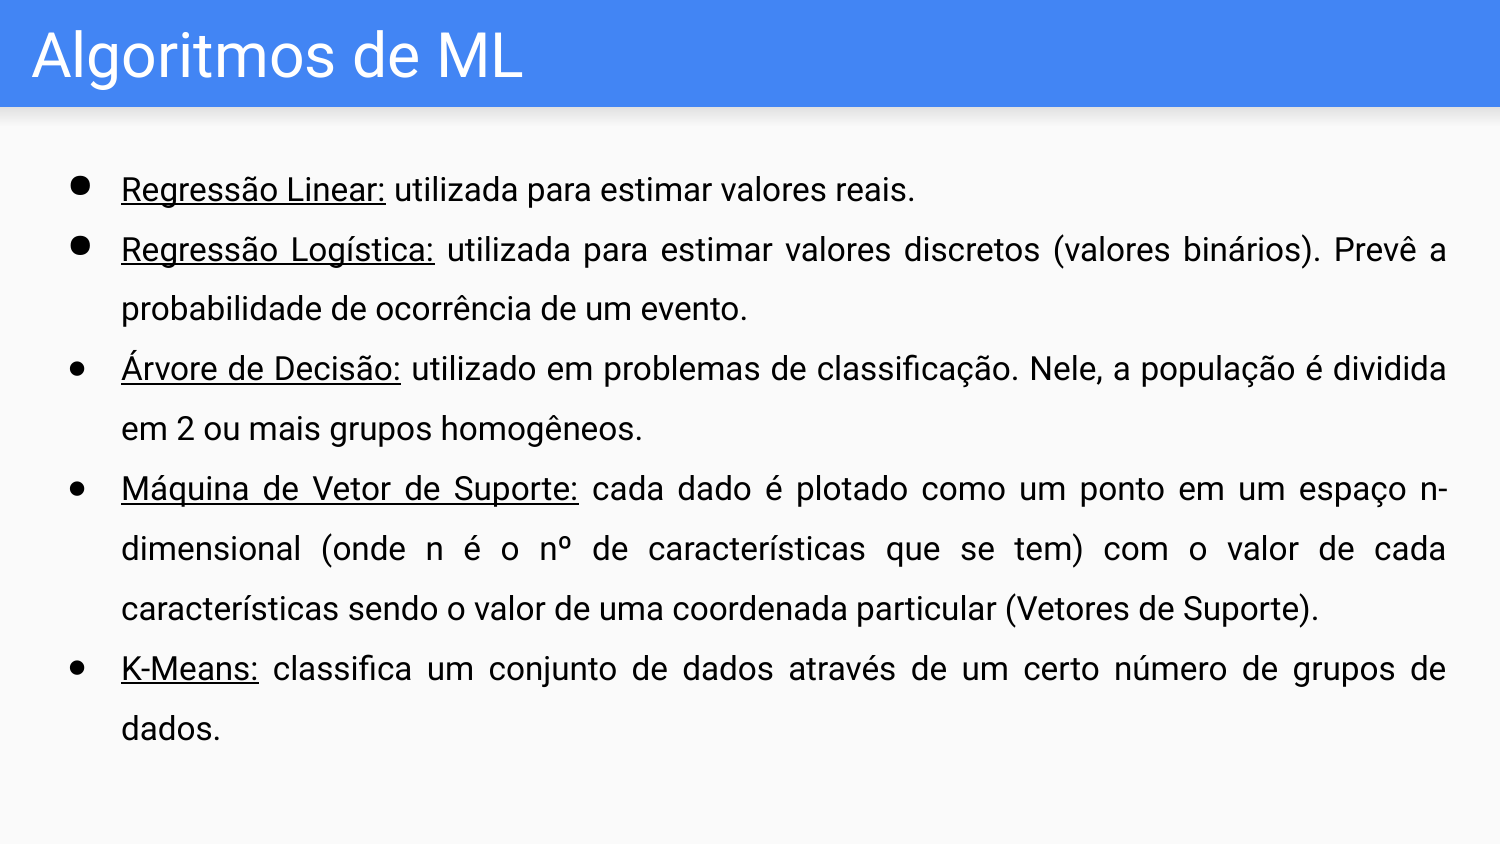

# Algoritmos de ML
Regressão Linear: utilizada para estimar valores reais.
Regressão Logística: utilizada para estimar valores discretos (valores binários). Prevê a probabilidade de ocorrência de um evento.
Árvore de Decisão: utilizado em problemas de classificação. Nele, a população é dividida em 2 ou mais grupos homogêneos.
Máquina de Vetor de Suporte: cada dado é plotado como um ponto em um espaço n-dimensional (onde n é o nº de características que se tem) com o valor de cada características sendo o valor de uma coordenada particular (Vetores de Suporte).
K-Means: classifica um conjunto de dados através de um certo número de grupos de dados.